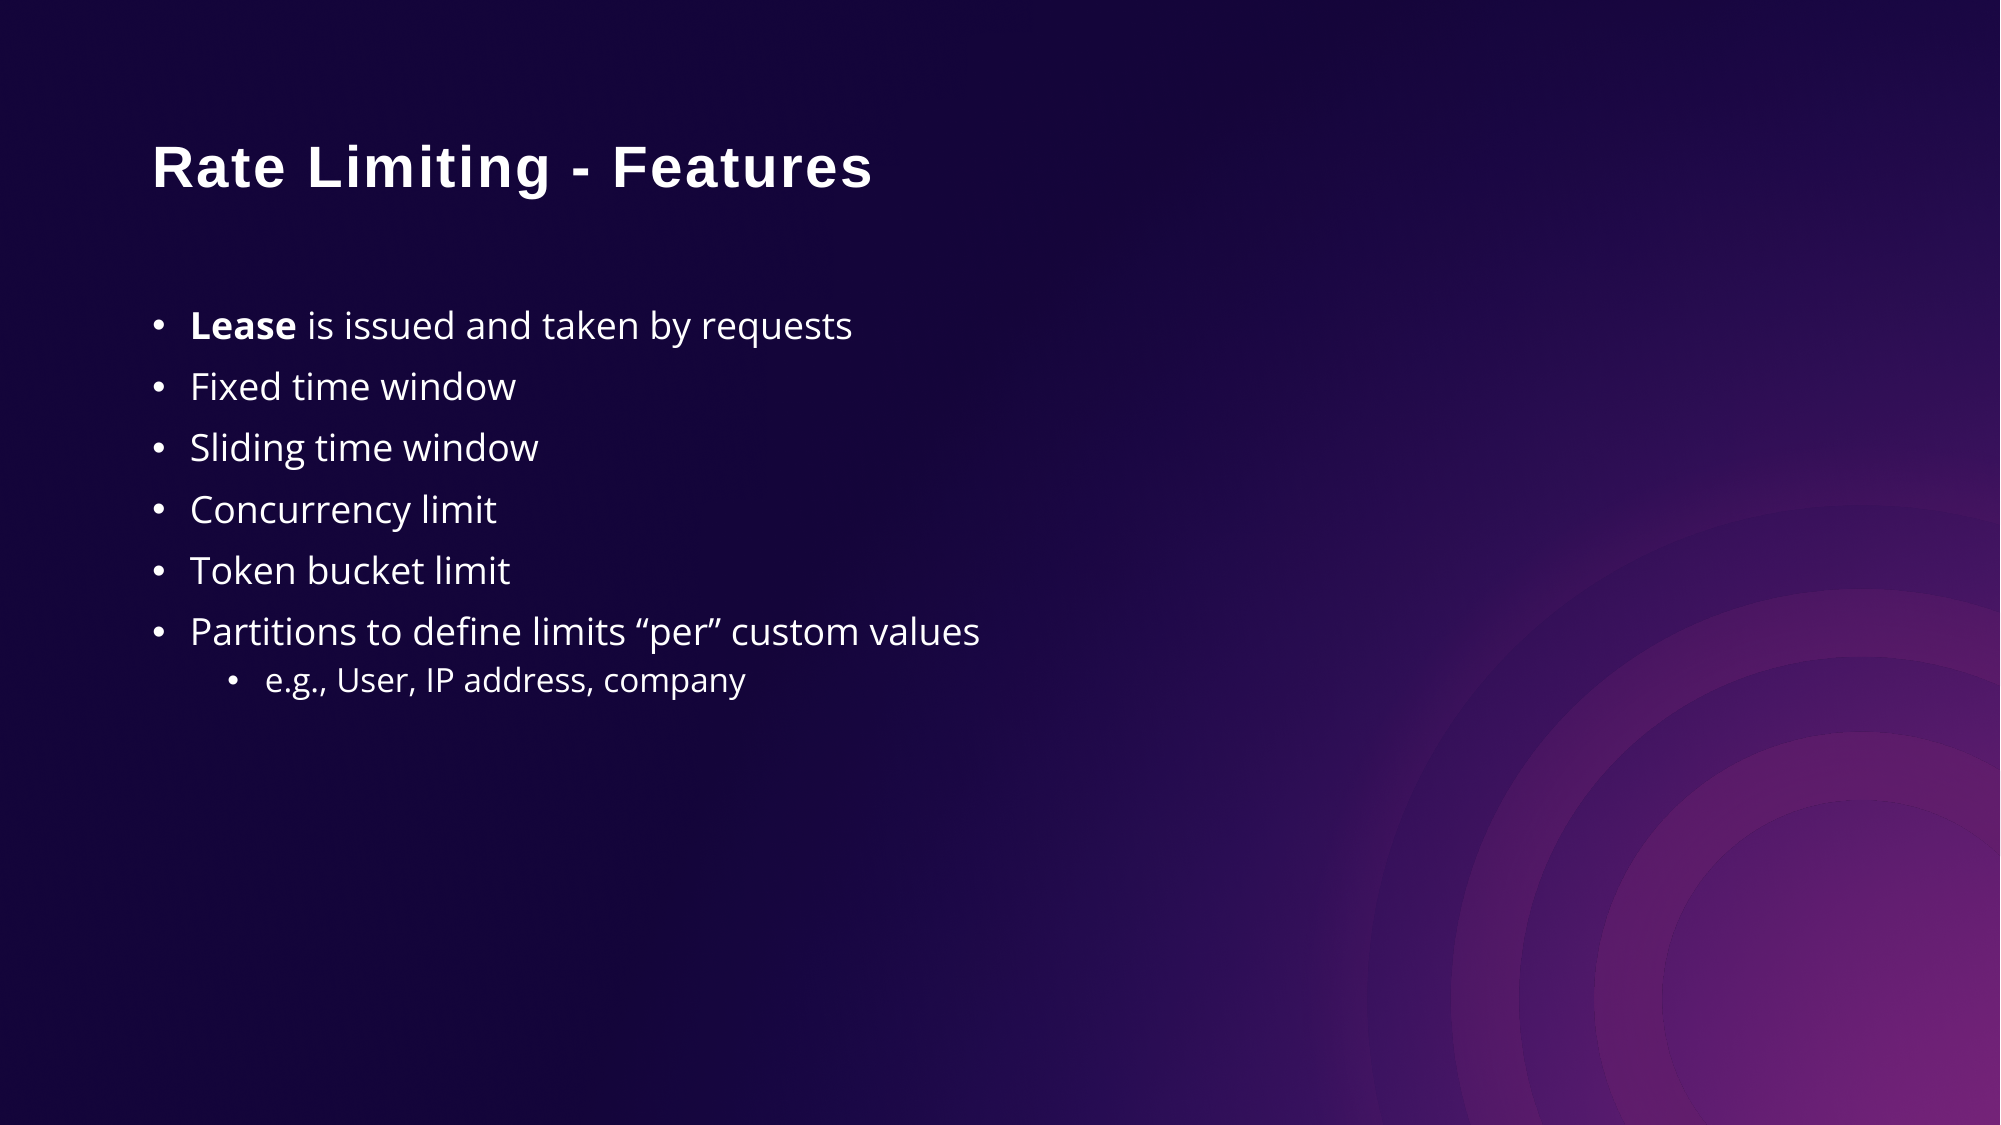

# Rate Limiting - Features
Lease is issued and taken by requests
Fixed time window
Sliding time window
Concurrency limit
Token bucket limit
Partitions to define limits “per” custom values
e.g., User, IP address, company